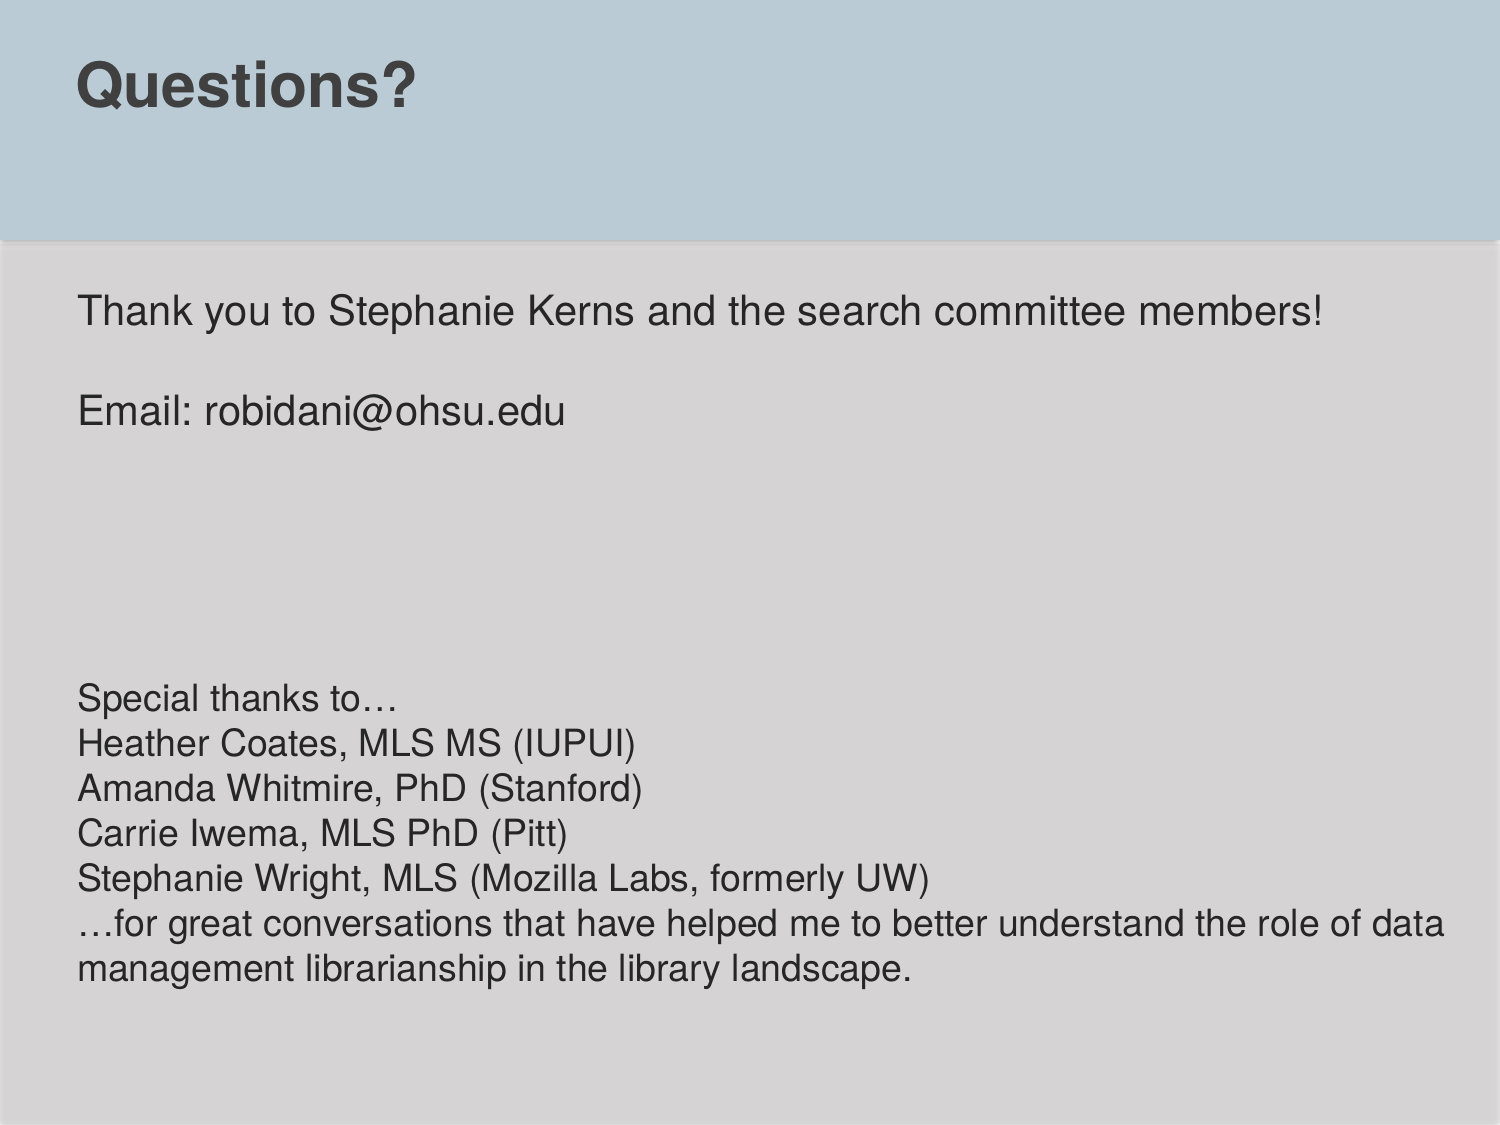

Questions?

Thank you to Stephanie Kerns and the search committee members!

Email: robidani@ohsu.edu

Special thanks to…
Heather Coates, MLS MS (IUPUI)
Amanda Whitmire, PhD (Stanford)
Carrie Iwema, MLS PhD (Pitt)
Stephanie Wright, MLS (Mozilla Labs, formerly UW)
…for great conversations that have helped me to better understand the role of data management librarianship in the library landscape.